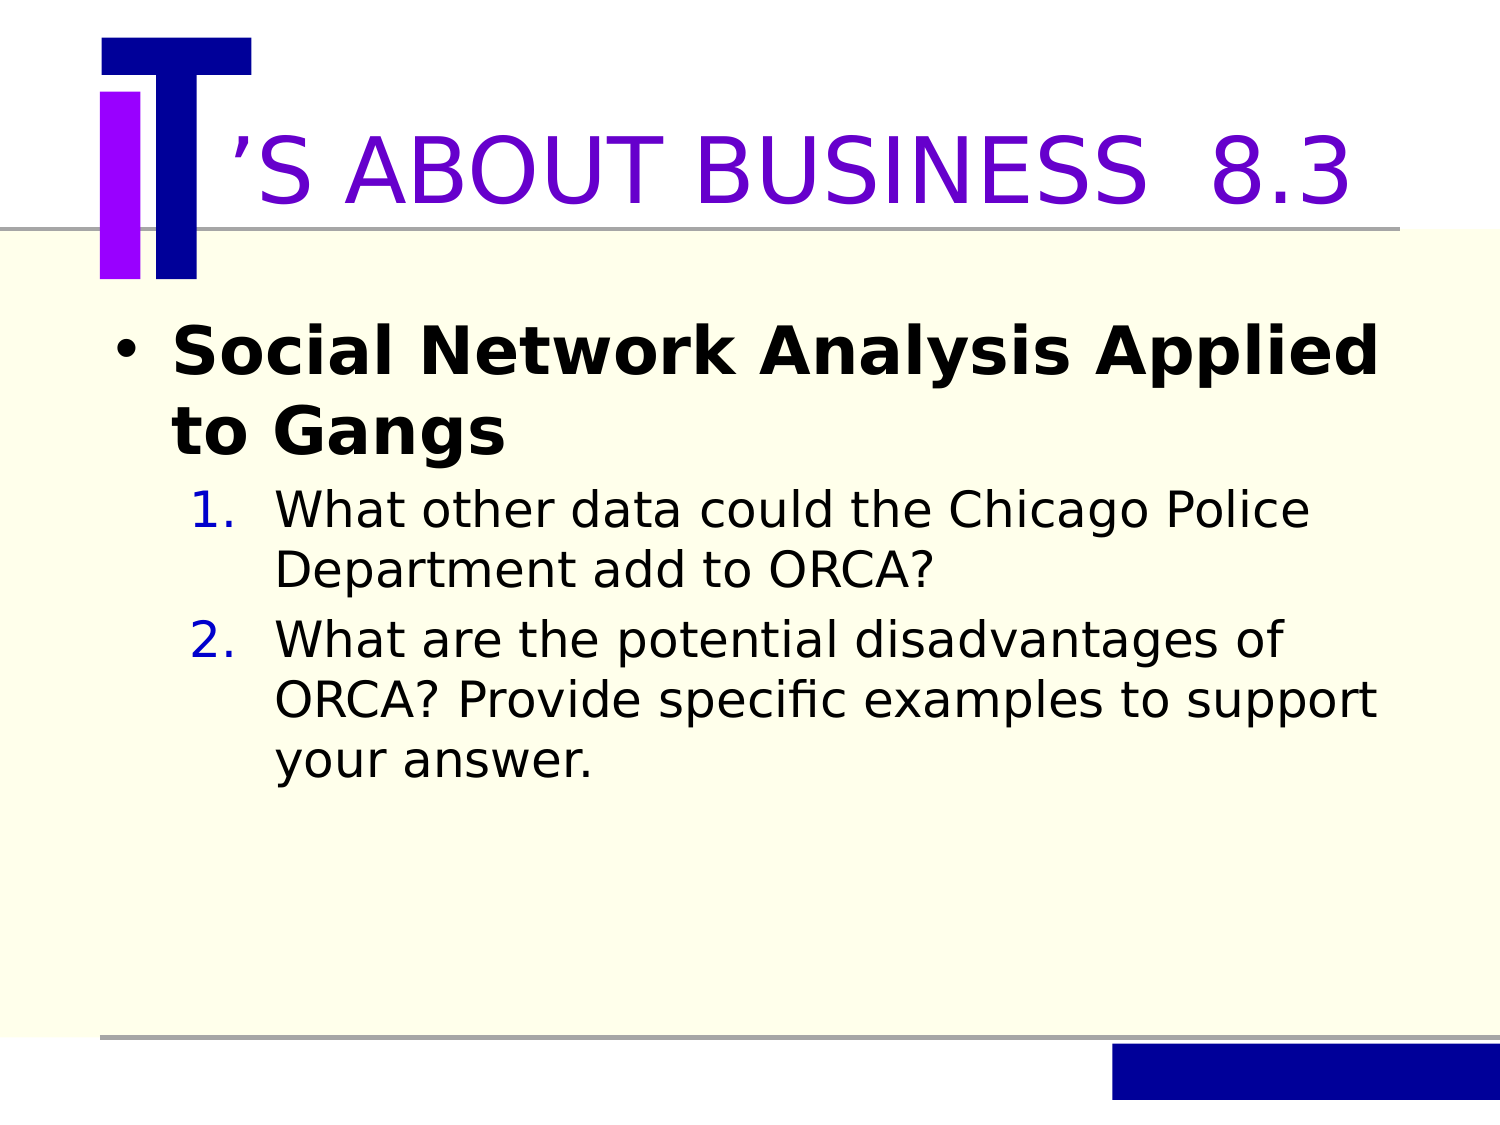

’S ABOUT BUSINESS  8.3
Social Network Analysis Applied to Gangs
What other data could the Chicago Police Department add to ORCA?
What are the potential disadvantages of ORCA? Provide specific examples to support your answer.